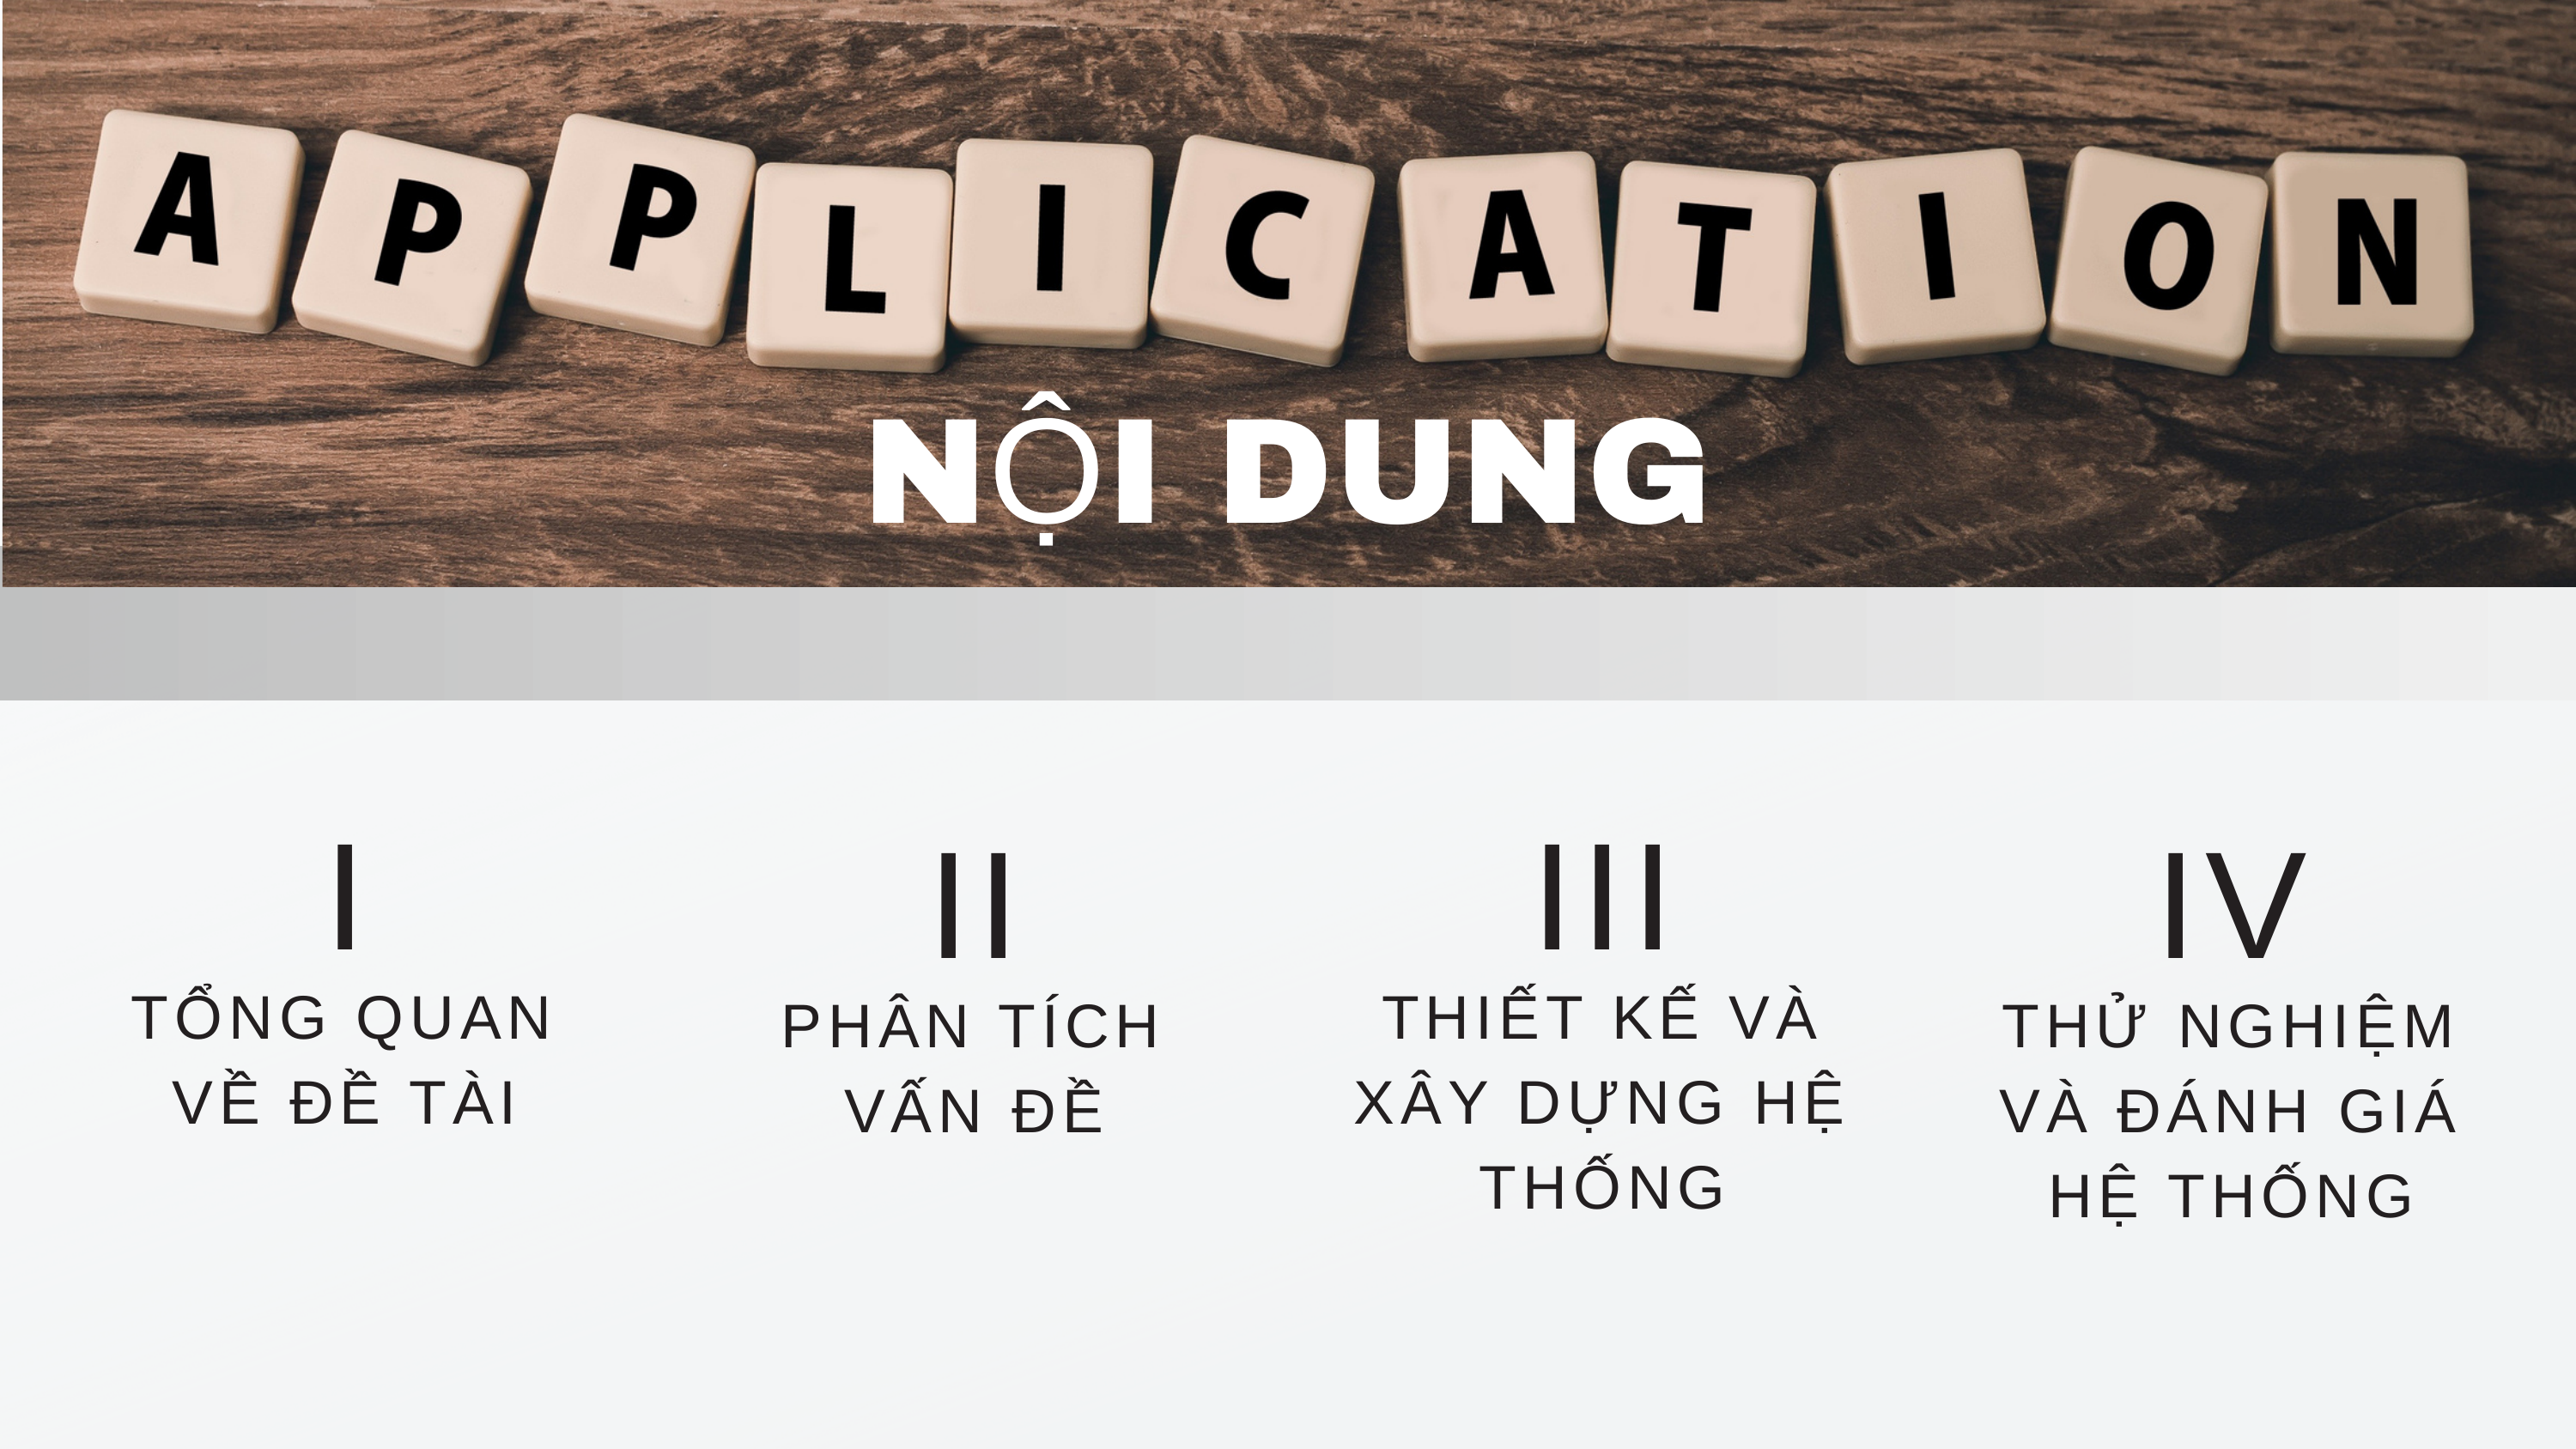

NỘI DUNG
I
III
II
IV
TỔNG QUAN VỀ ĐỀ TÀI
THIẾT KẾ VÀ XÂY DỰNG HỆ THỐNG
PHÂN TÍCH VẤN ĐỀ
THỬ NGHIỆM VÀ ĐÁNH GIÁ HỆ THỐNG